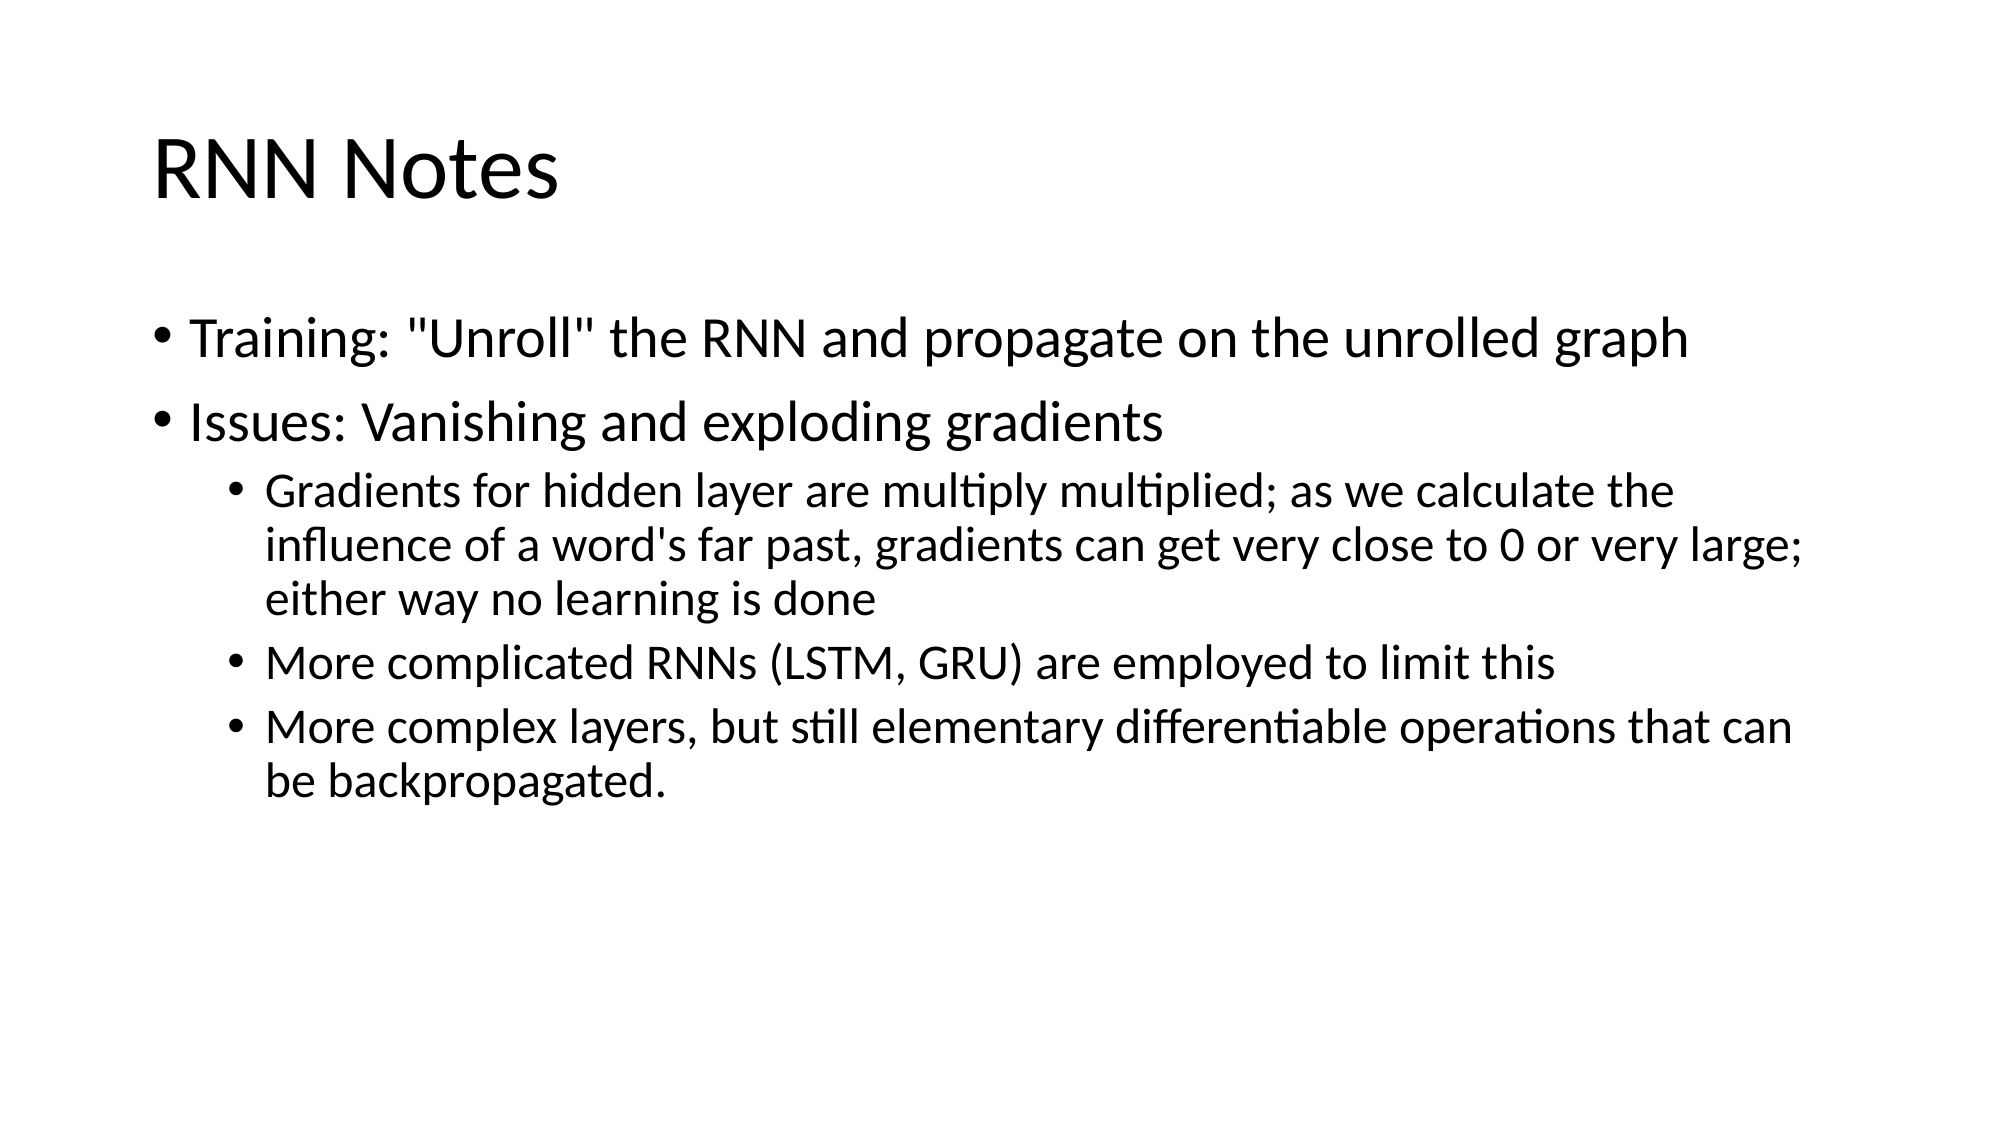

# RNN Notes
Training: "Unroll" the RNN and propagate on the unrolled graph
Issues: Vanishing and exploding gradients
Gradients for hidden layer are multiply multiplied; as we calculate the influence of a word's far past, gradients can get very close to 0 or very large; either way no learning is done
More complicated RNNs (LSTM, GRU) are employed to limit this
More complex layers, but still elementary differentiable operations that can be backpropagated.